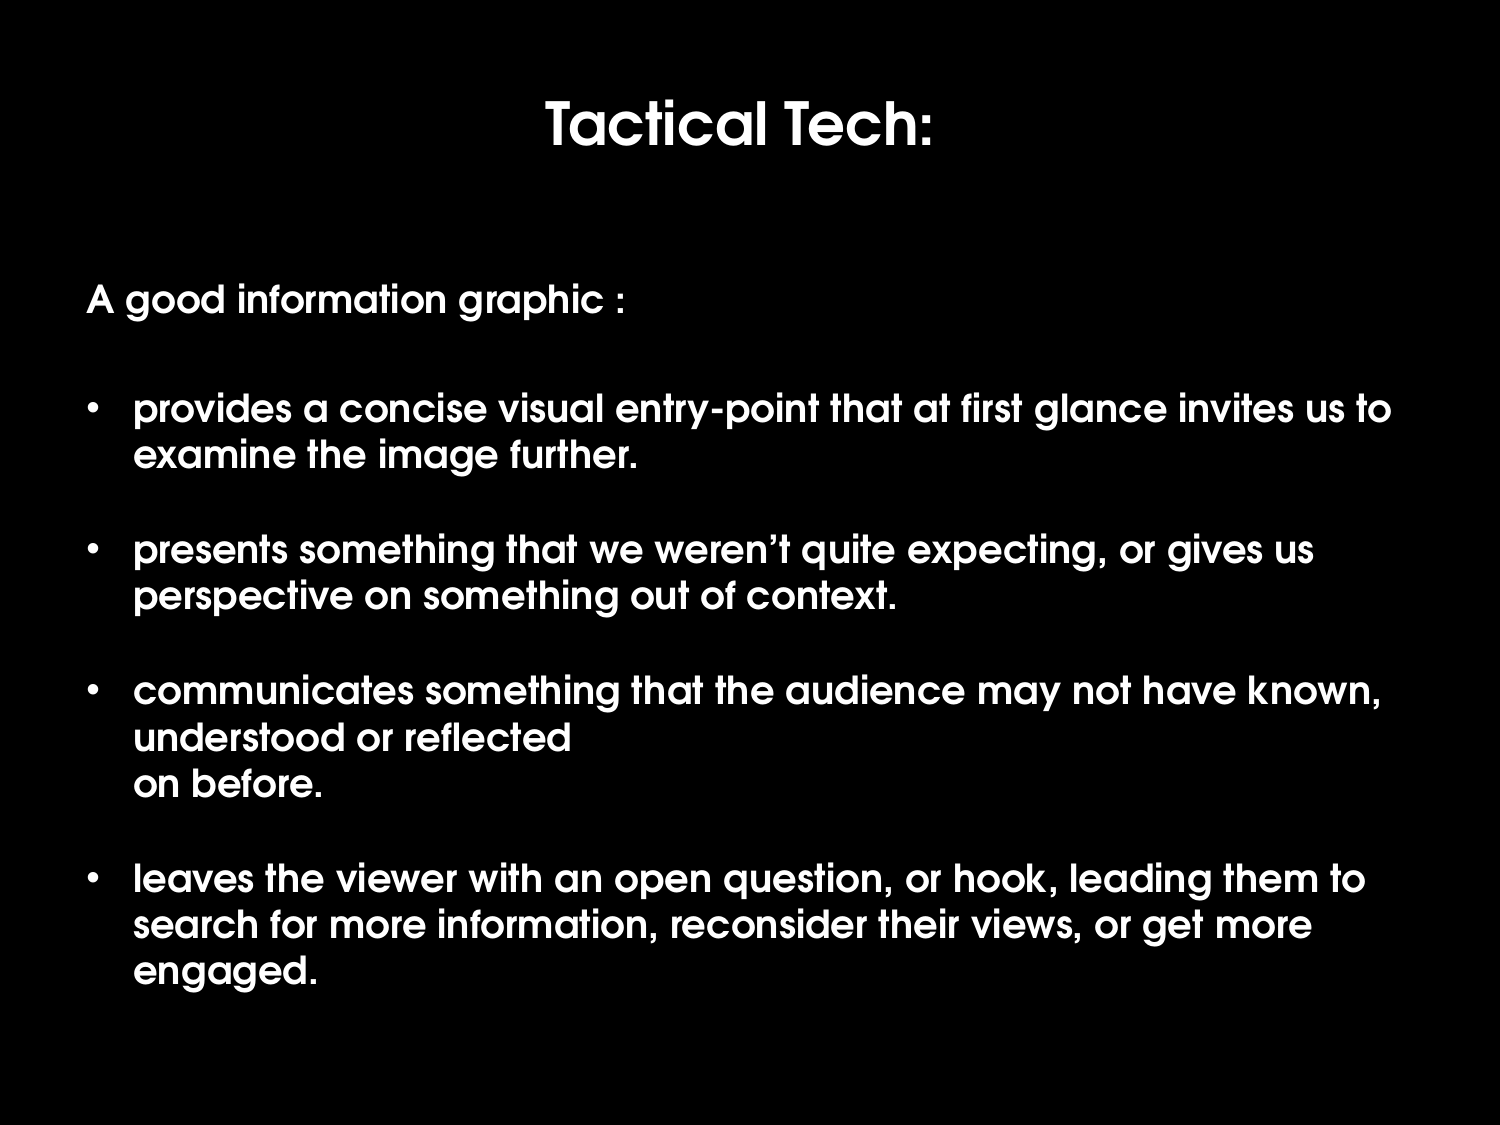

# Tactical Tech:
A good information graphic :

provides a concise visual entry-point that at first glance invites us to examine the image further.

presents something that we weren’t quite expecting, or gives us perspective on something out of context.

communicates something that the audience may not have known, understood or reflected
on before.

leaves the viewer with an open question, or hook, leading them to search for more information, reconsider their views, or get more engaged.